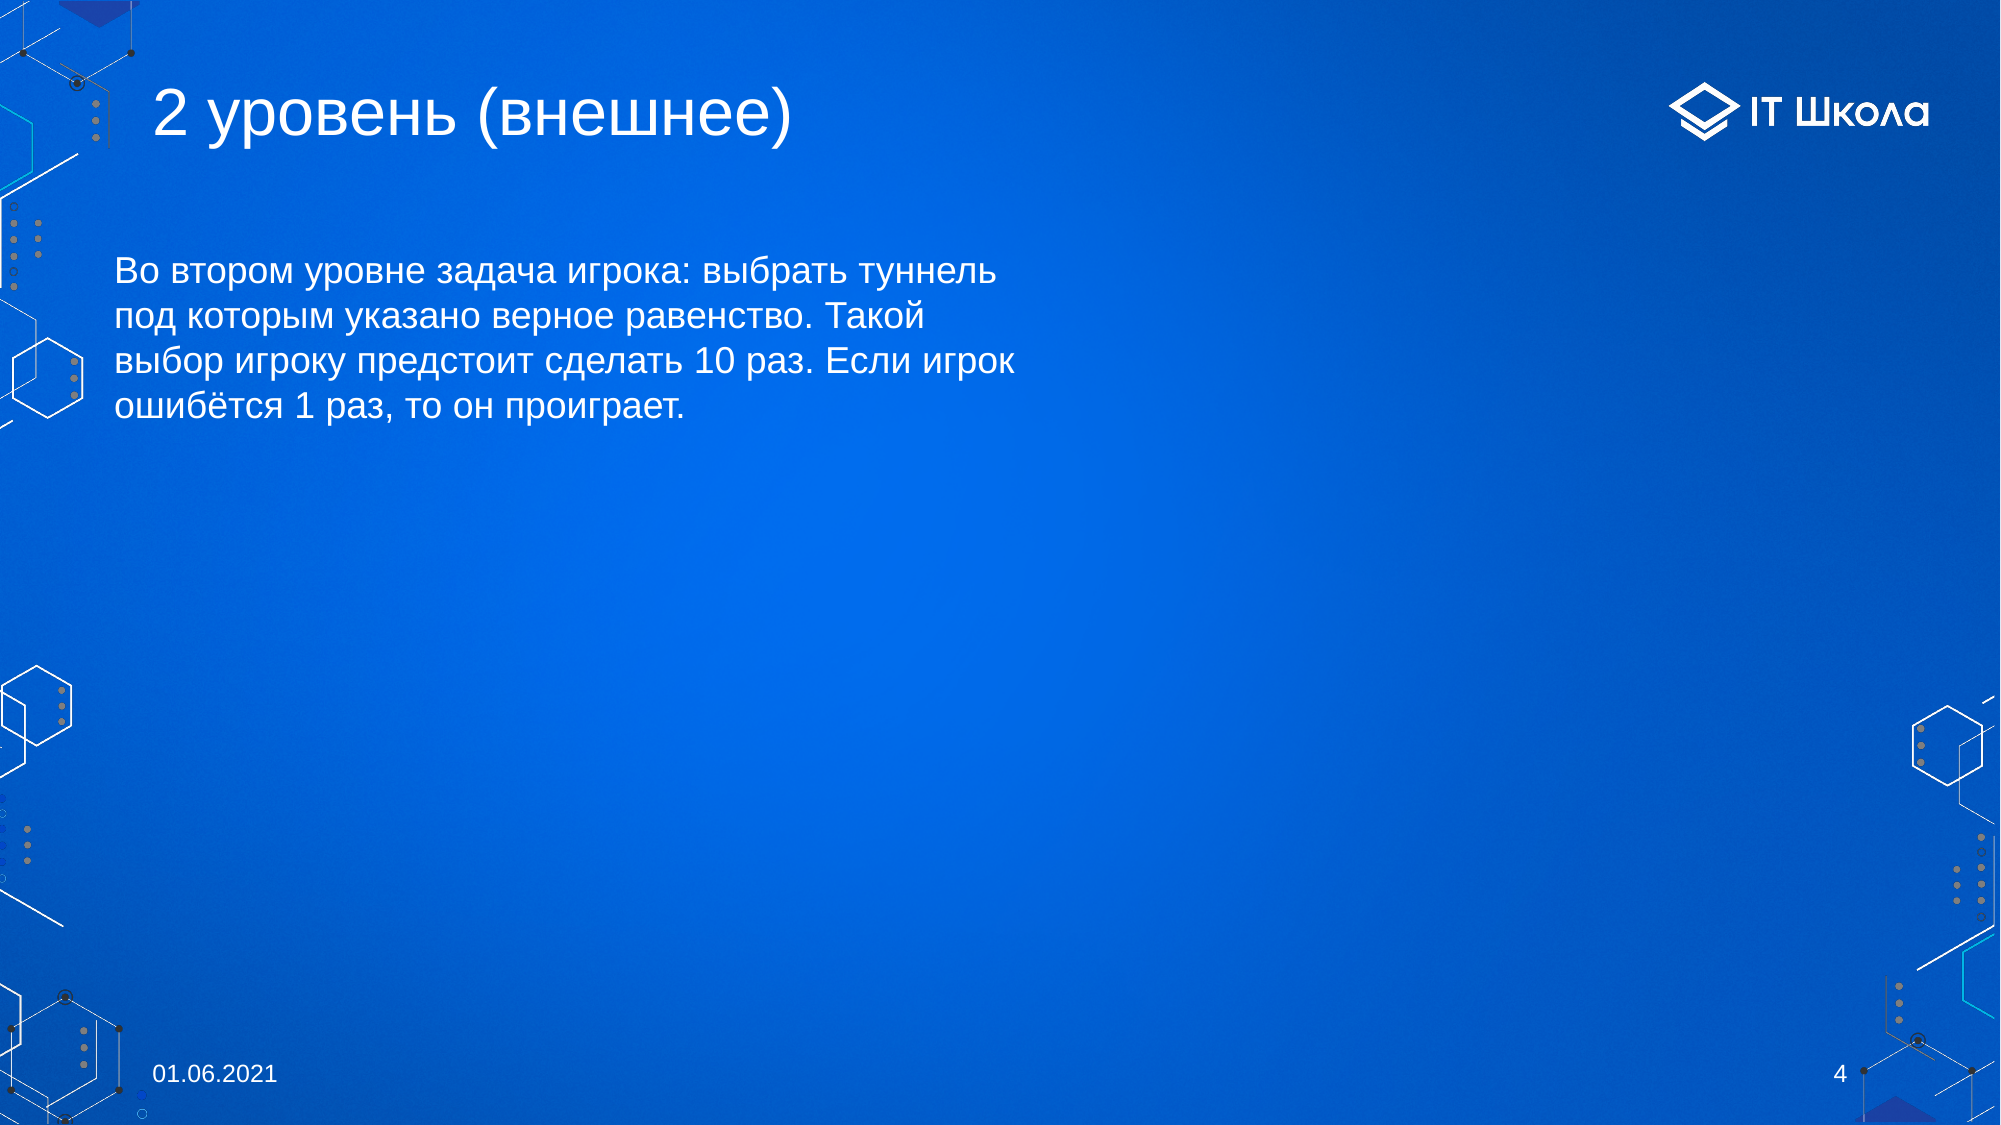

# 2 уровень (внешнее)
Во втором уровне задача игрока: выбрать туннель
под которым указано верное равенство. Такой
выбор игроку предстоит сделать 10 раз. Если игрок
ошибётся 1 раз, то он проиграет.
01.06.2021
4